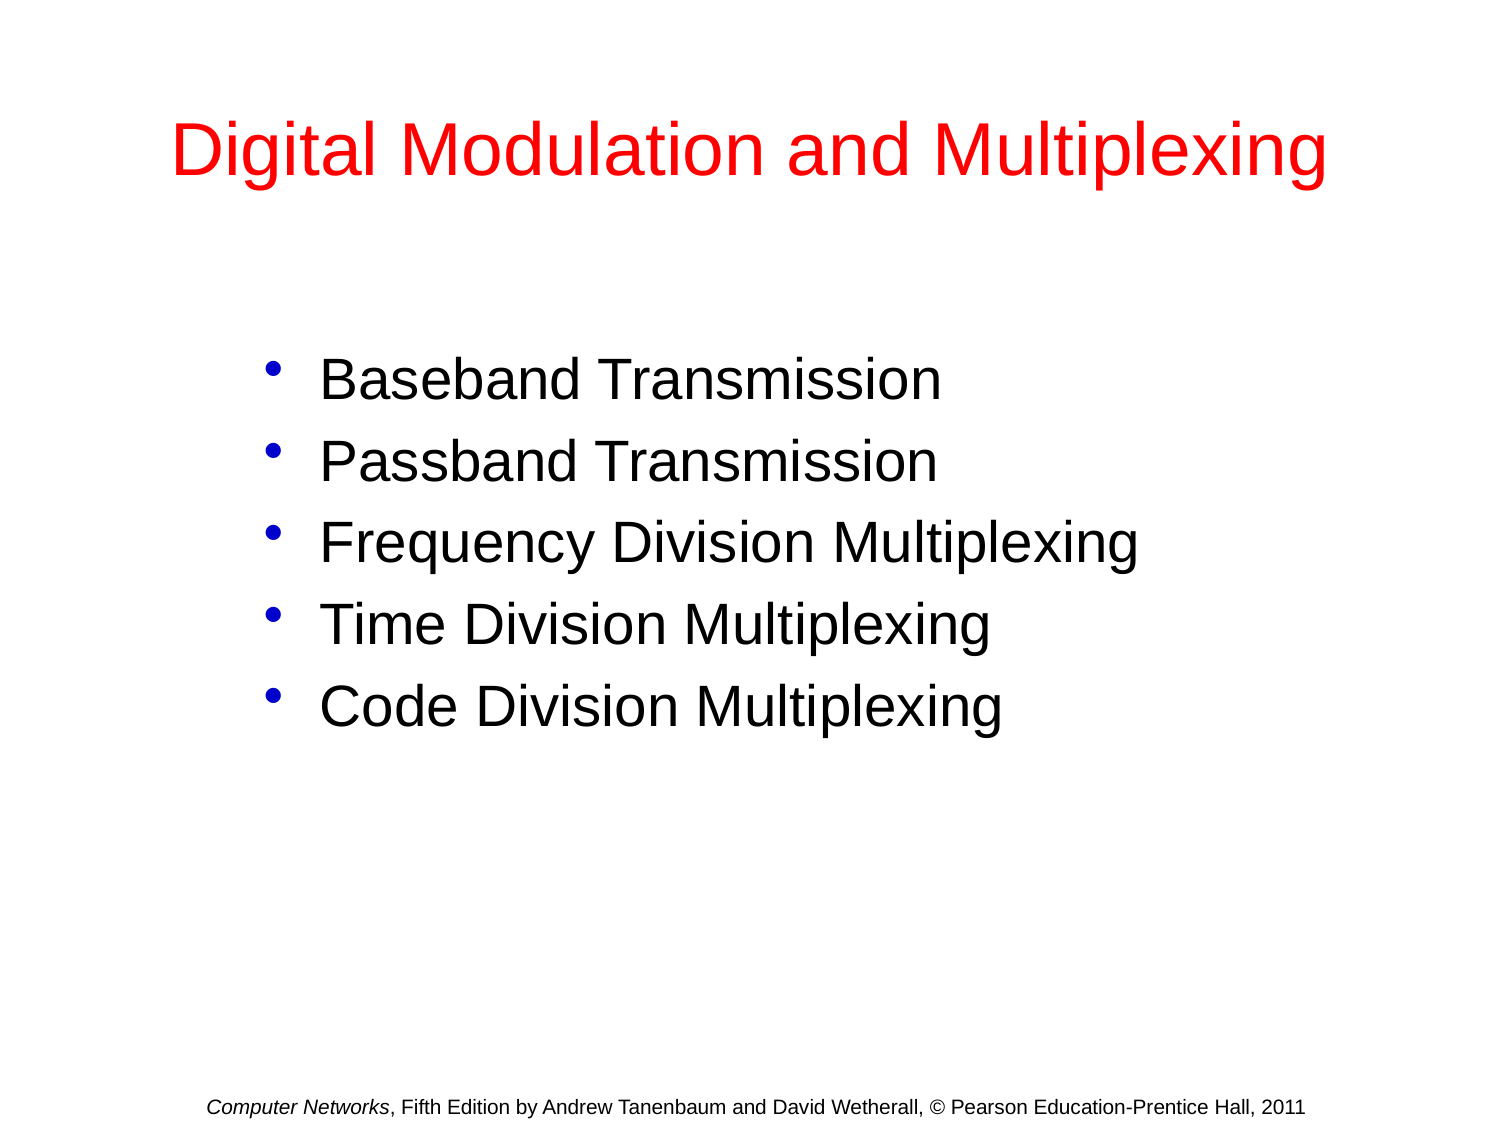

# Digital Modulation and Multiplexing
Baseband Transmission
Passband Transmission
Frequency Division Multiplexing
Time Division Multiplexing
Code Division Multiplexing

Computer Networks, Fifth Edition by Andrew Tanenbaum and David Wetherall, © Pearson Education-Prentice Hall, 2011